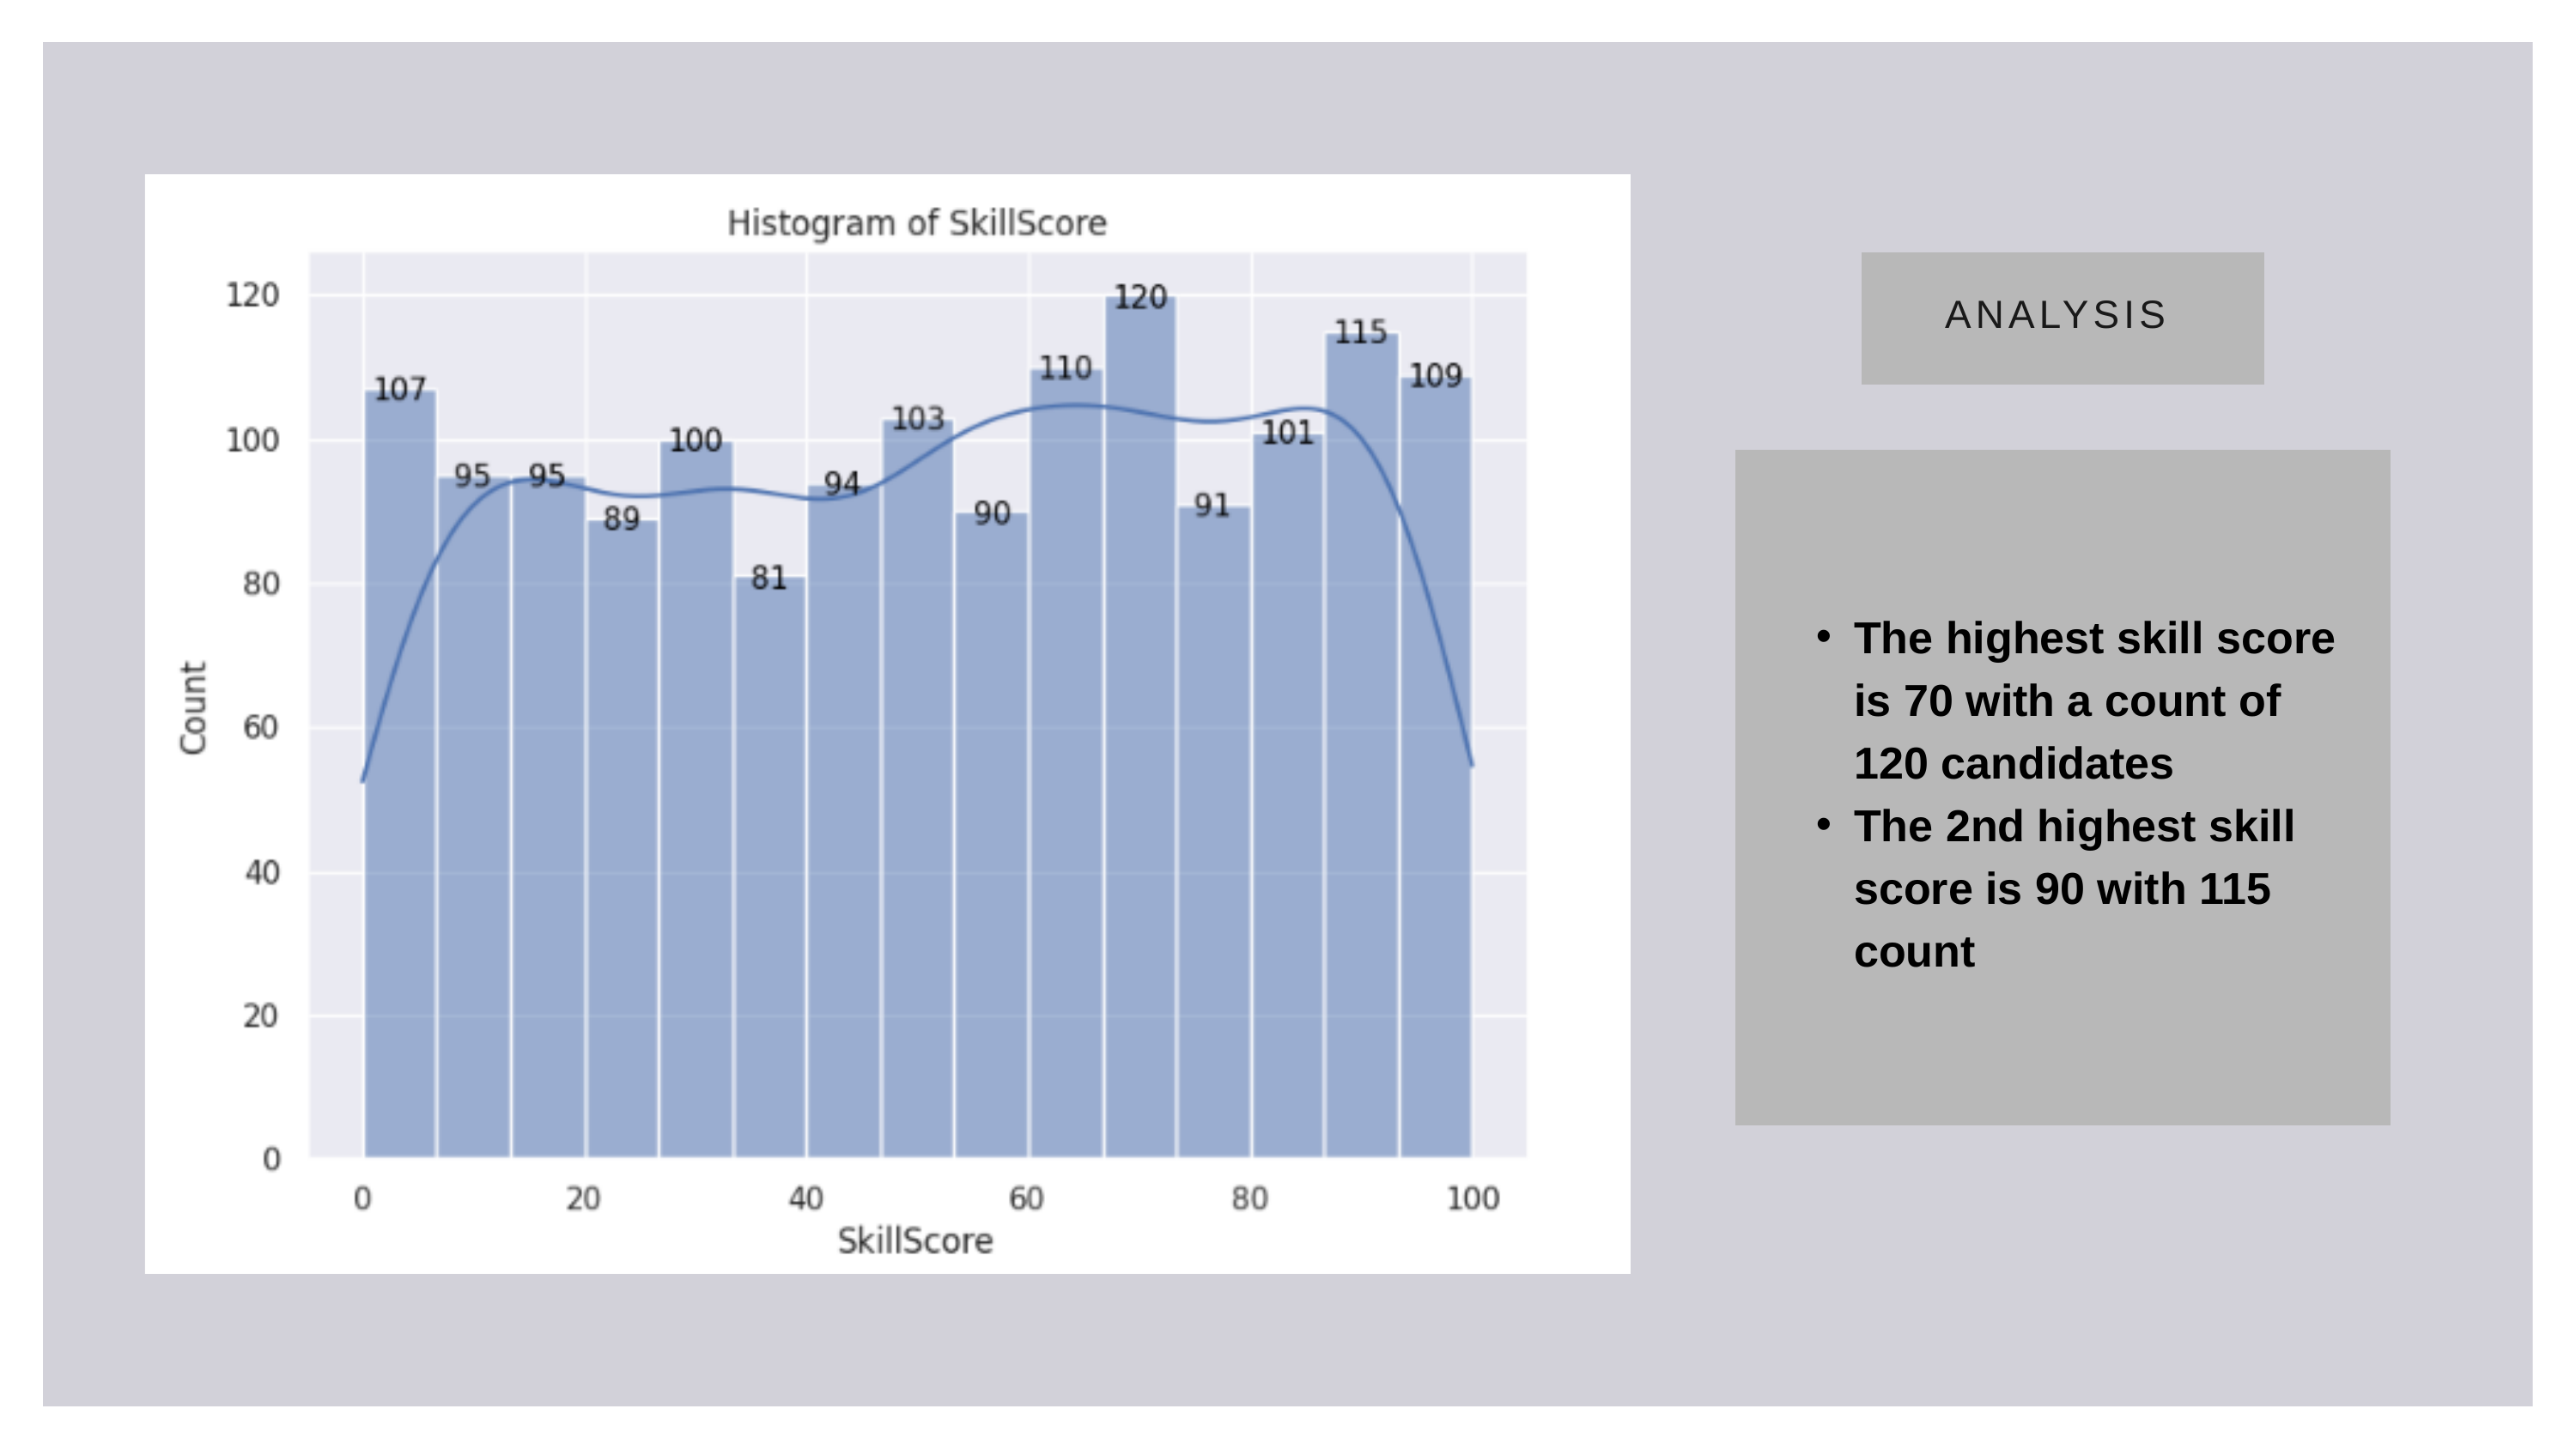

ANALYSIS

The highest skill score is 70 with a count of 120 candidates
The 2nd highest skill score is 90 with 115 count